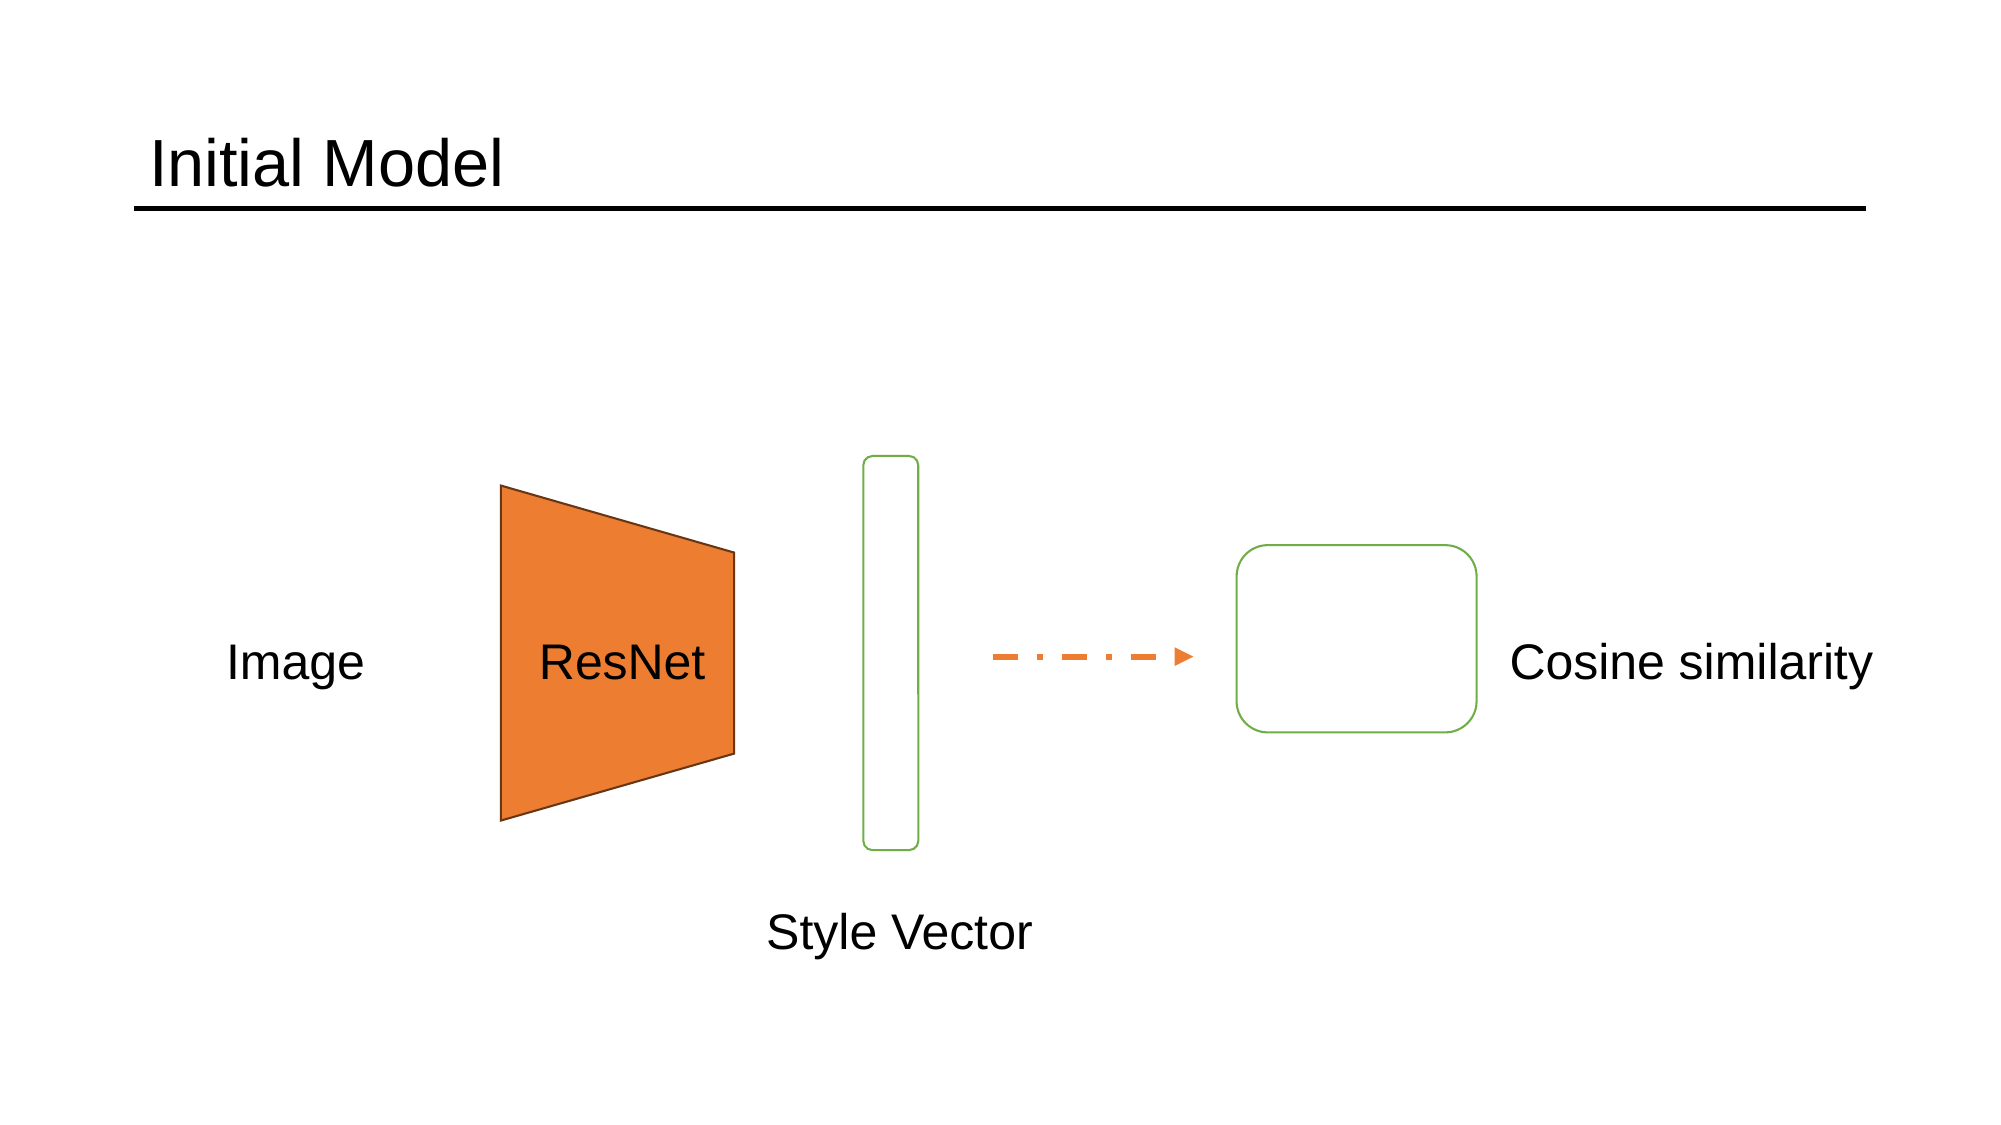

Initial Model

Image
ResNet
Cosine similarity
Style Vector